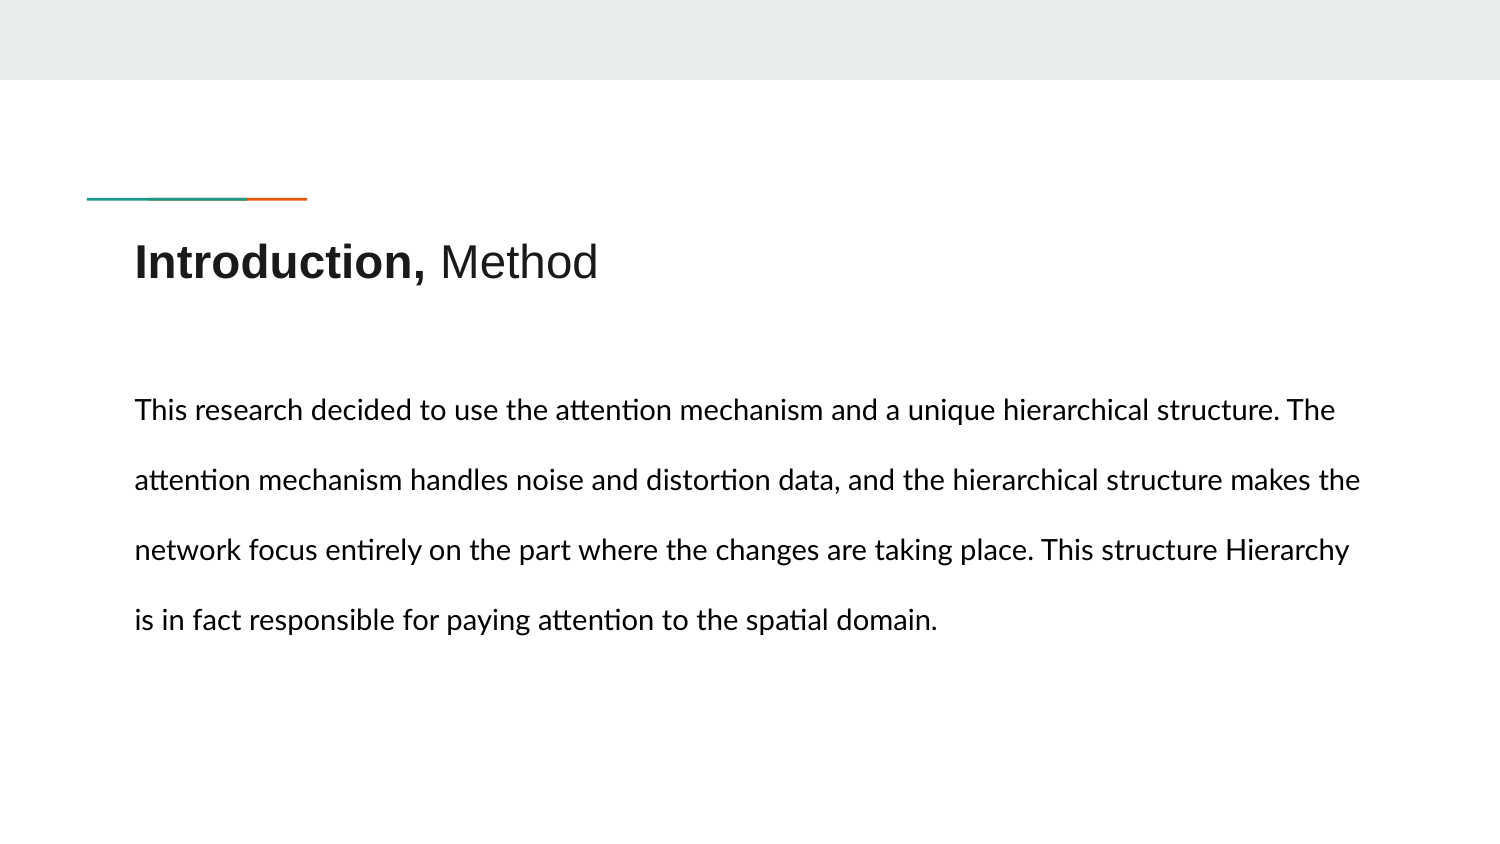

# Introduction, Method

This research decided to use the attention mechanism and a unique hierarchical structure. The attention mechanism handles noise and distortion data, and the hierarchical structure makes the network focus entirely on the part where the changes are taking place. This structure Hierarchy is in fact responsible for paying attention to the spatial domain.